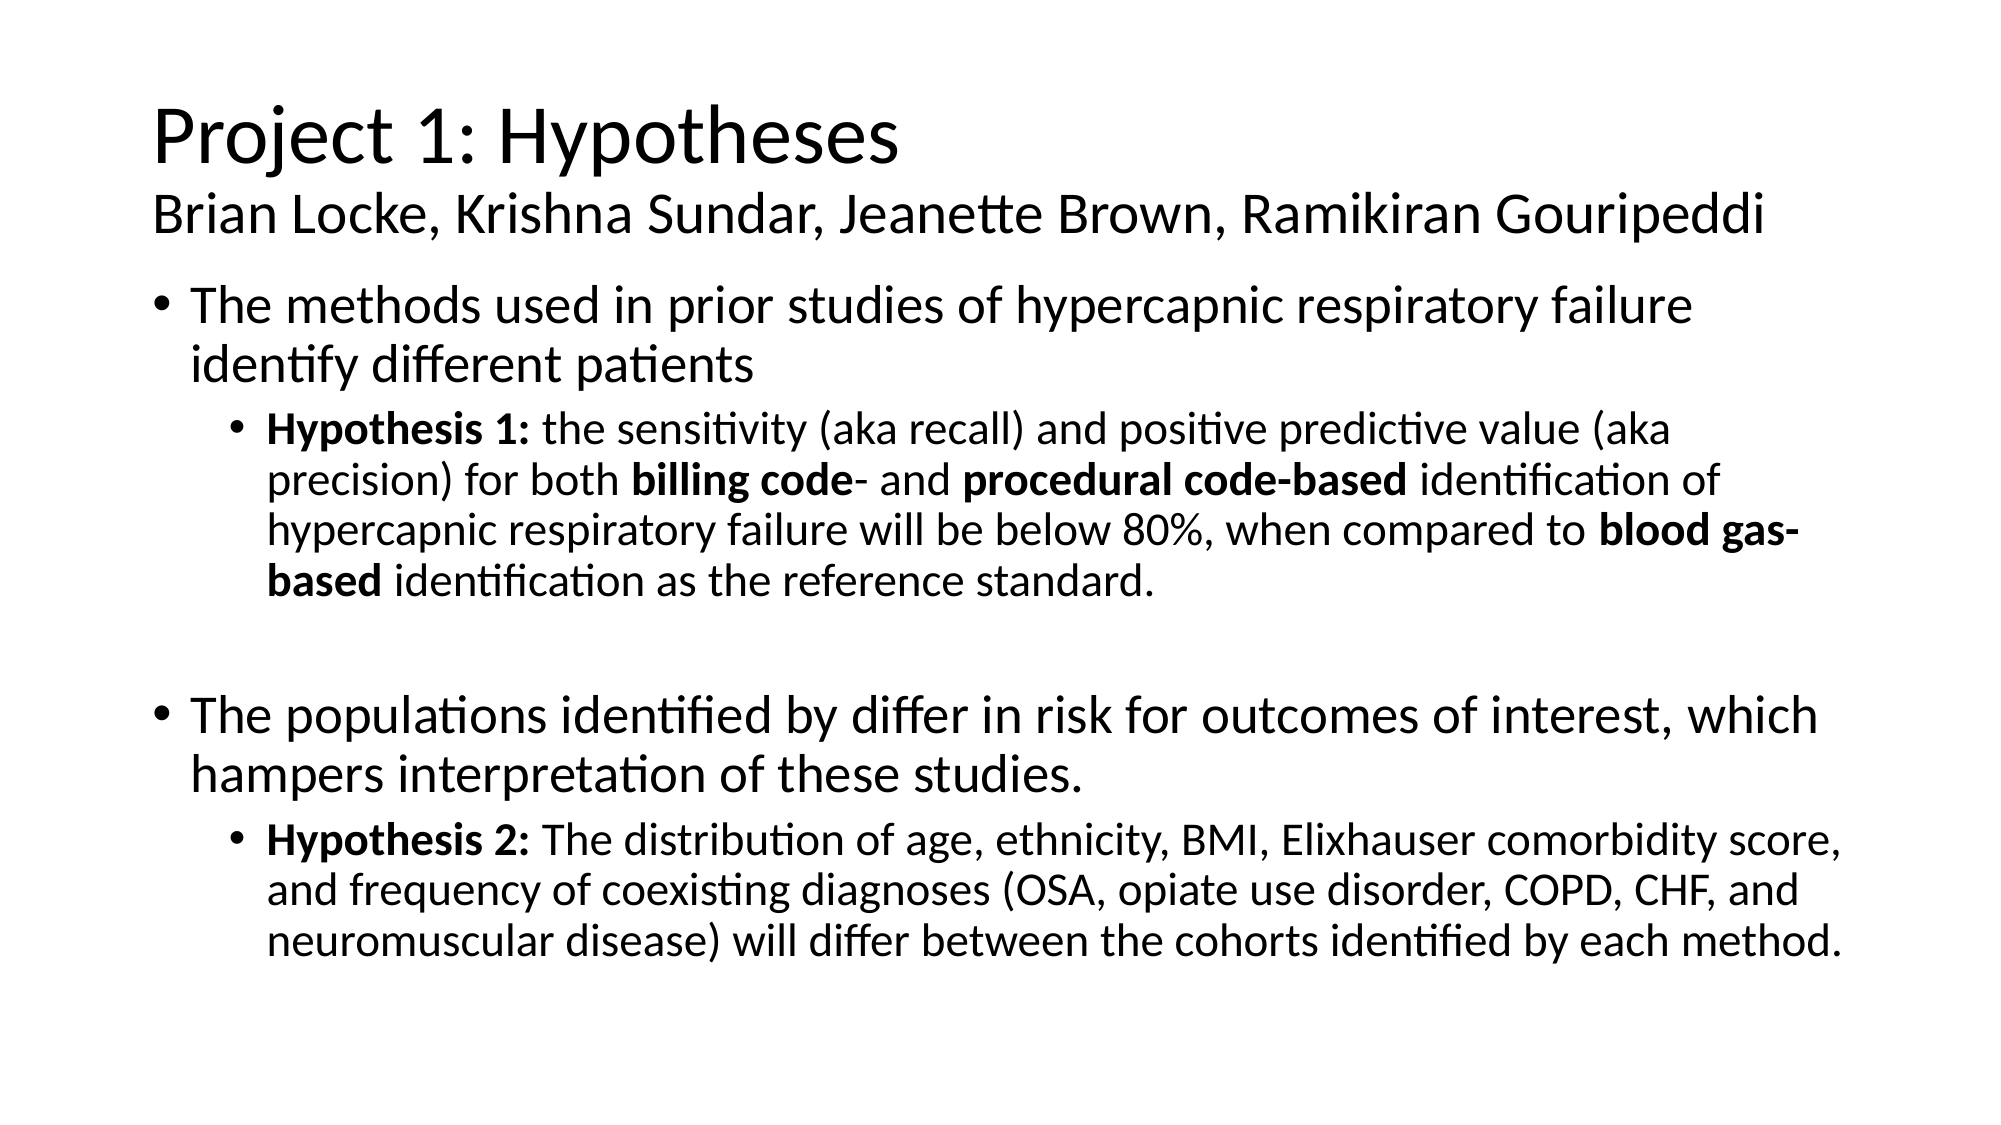

# Project 1: Hypotheses Brian Locke, Krishna Sundar, Jeanette Brown, Ramikiran Gouripeddi
The methods used in prior studies of hypercapnic respiratory failure identify different patients
Hypothesis 1: the sensitivity (aka recall) and positive predictive value (aka precision) for both billing code- and procedural code-based identification of hypercapnic respiratory failure will be below 80%, when compared to blood gas-based identification as the reference standard.

The populations identified by differ in risk for outcomes of interest, which hampers interpretation of these studies.
Hypothesis 2: The distribution of age, ethnicity, BMI, Elixhauser comorbidity score, and frequency of coexisting diagnoses (OSA, opiate use disorder, COPD, CHF, and neuromuscular disease) will differ between the cohorts identified by each method.